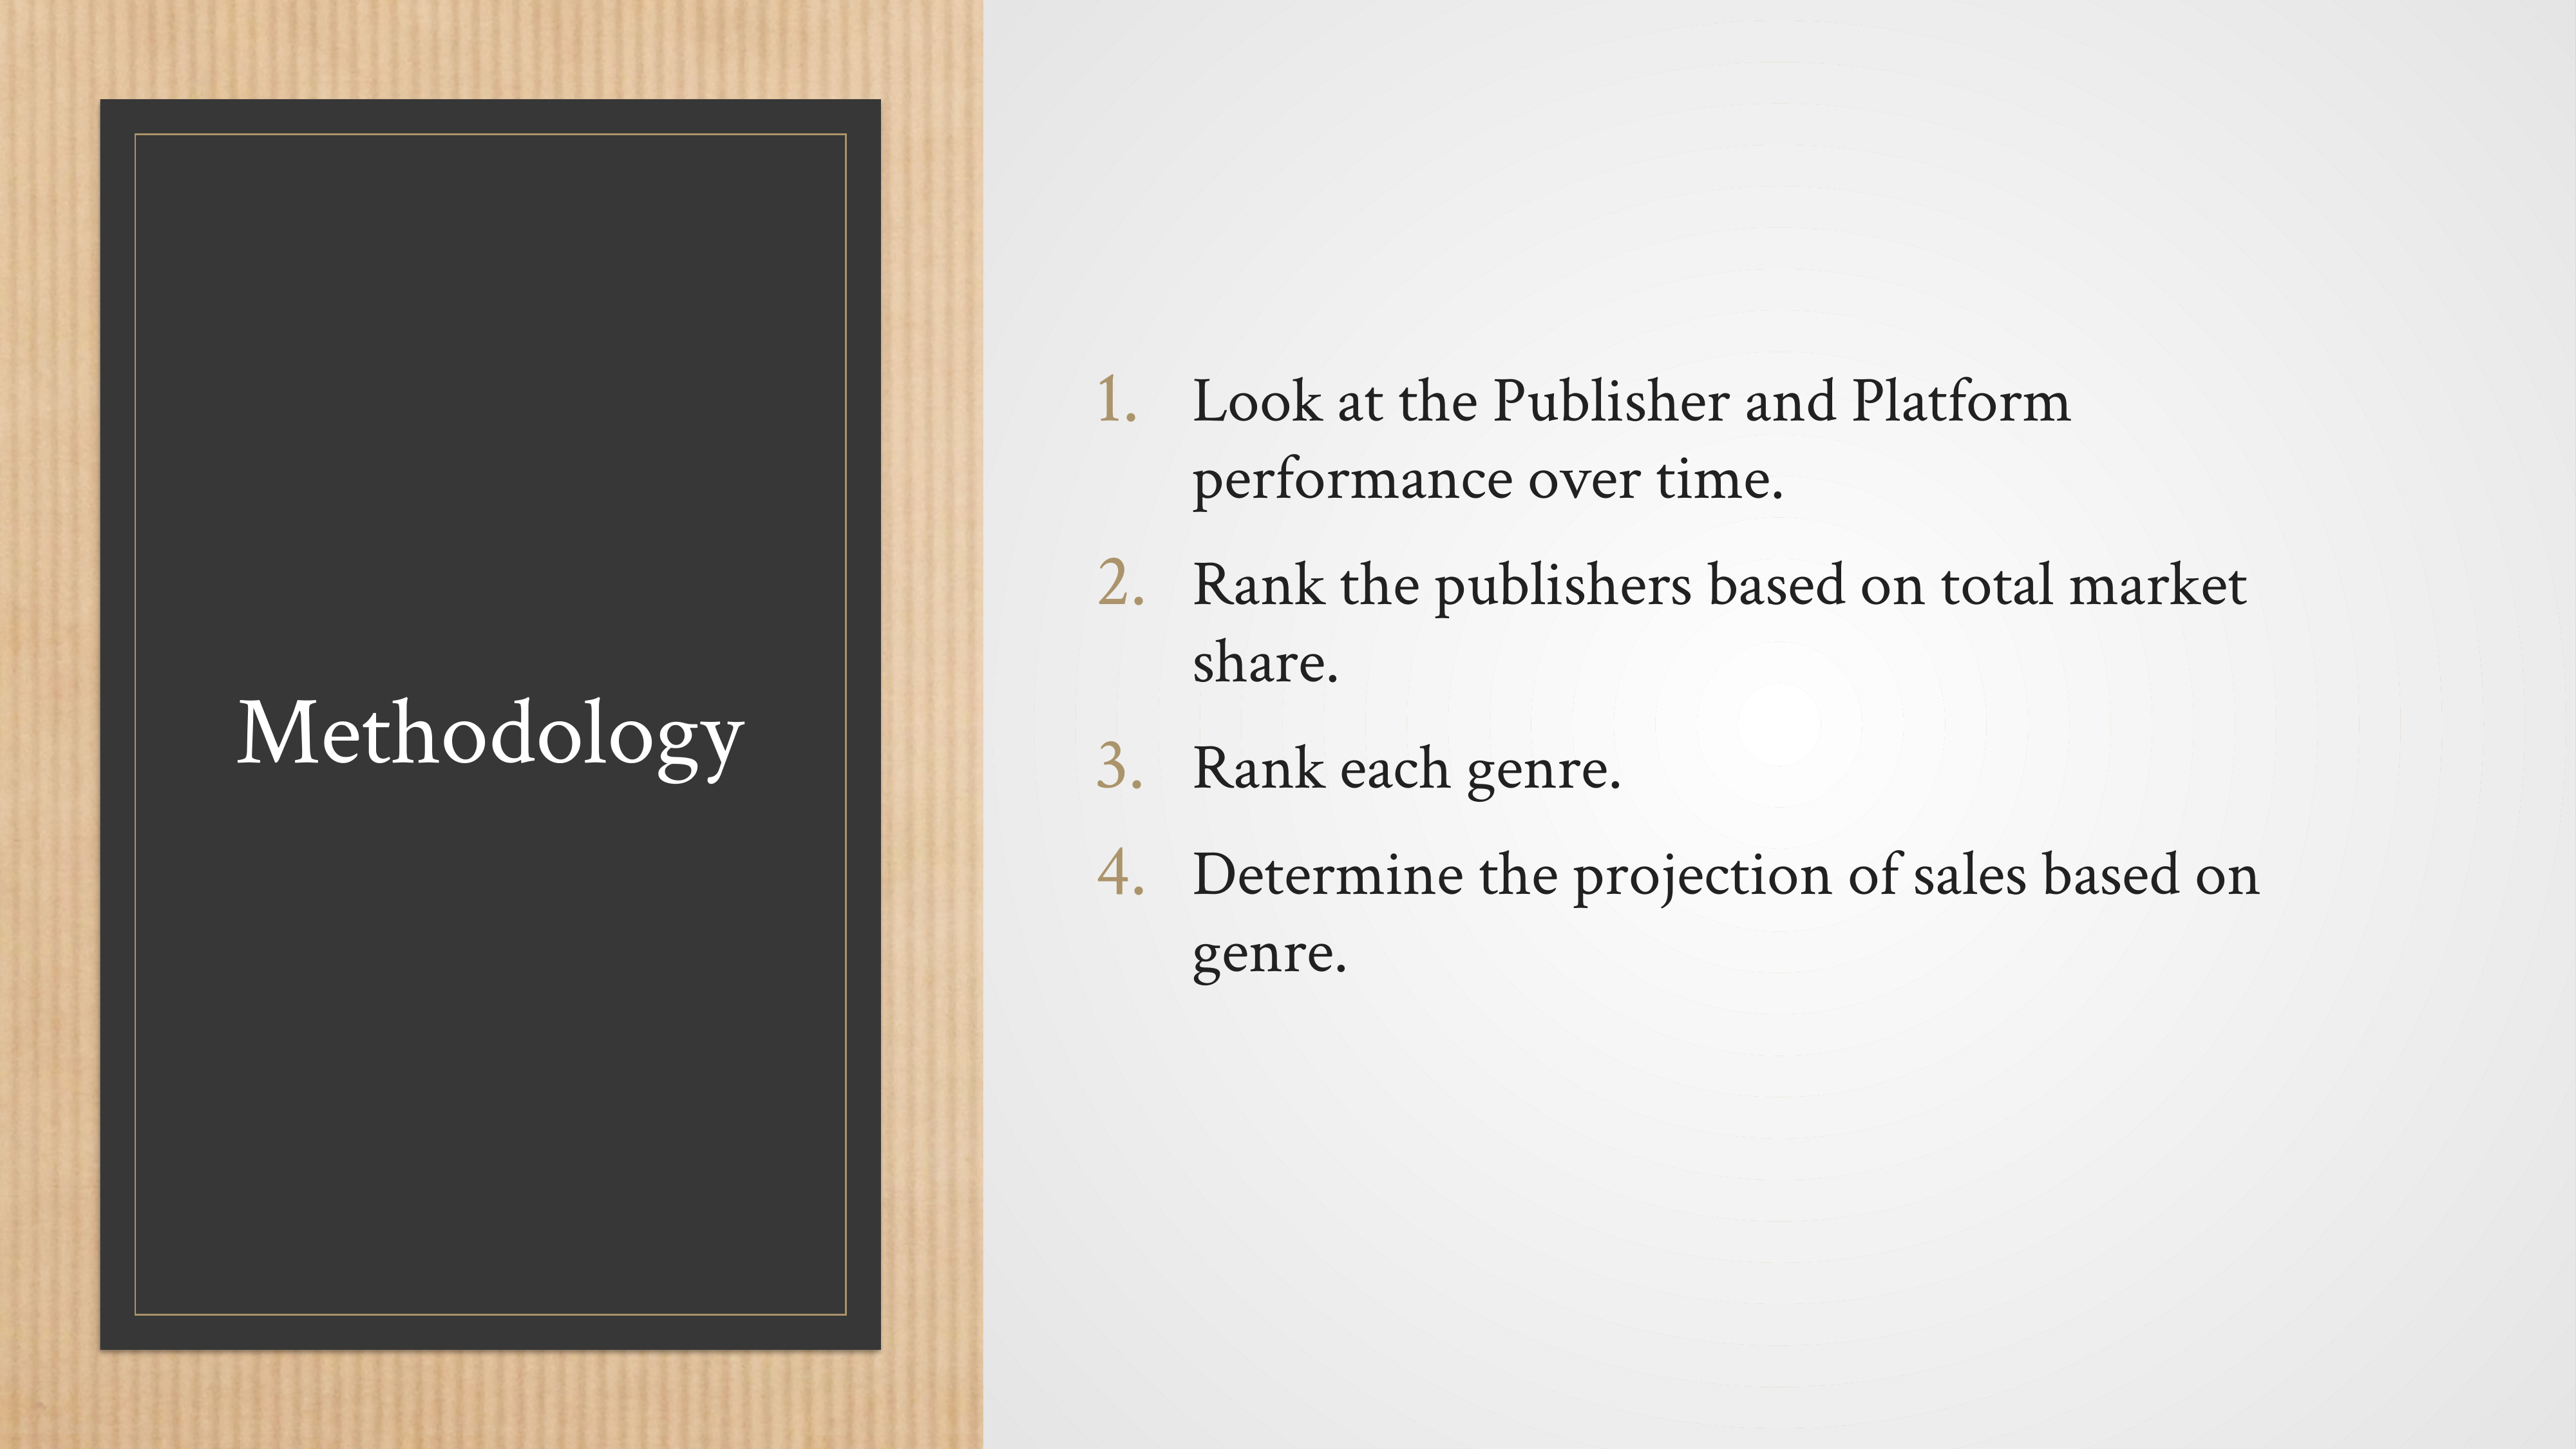

Look at the Publisher and Platform performance over time.
Rank the publishers based on total market share.
Rank each genre.
Determine the projection of sales based on genre.

# Methodology